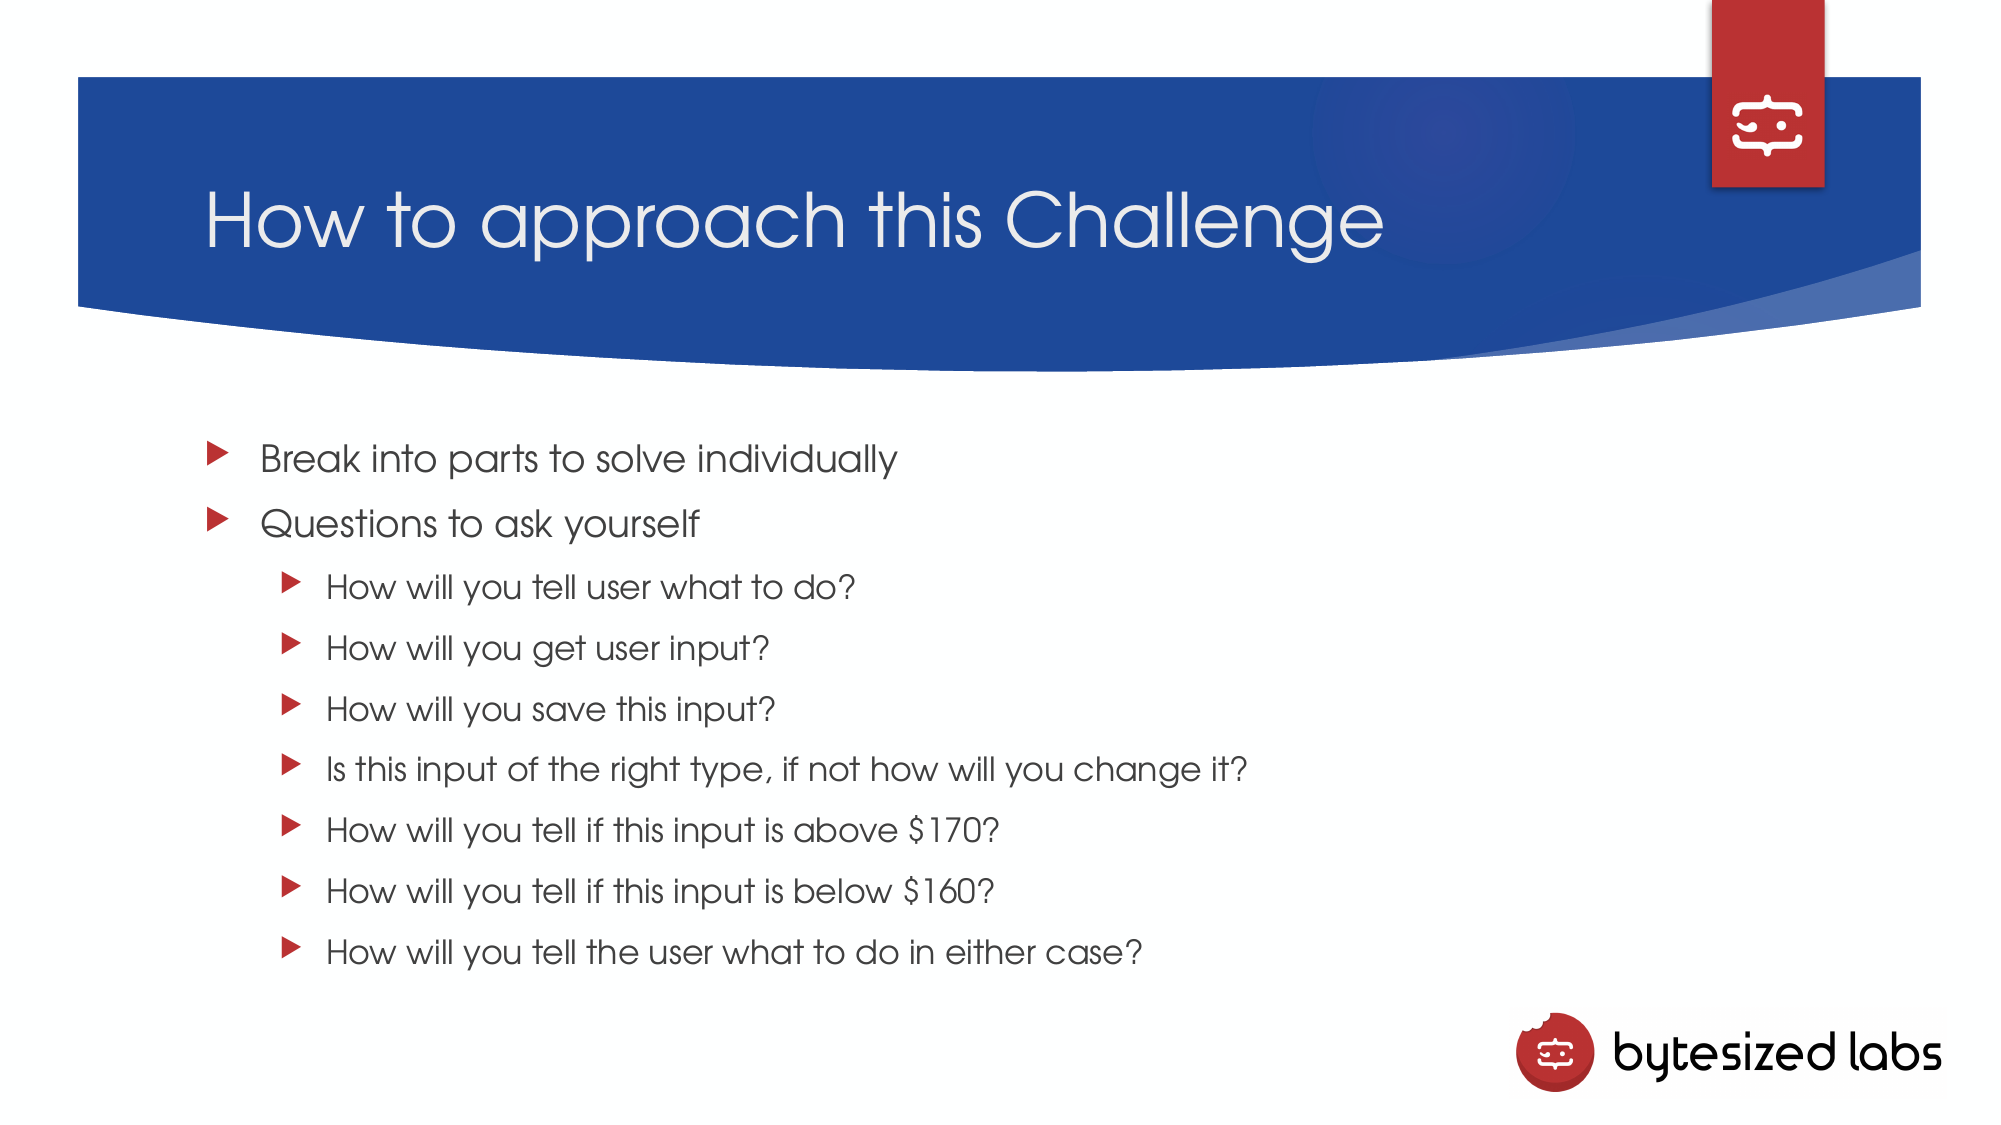

# How to approach this Challenge
Break into parts to solve individually
Questions to ask yourself
How will you tell user what to do?
How will you get user input?
How will you save this input?
Is this input of the right type, if not how will you change it?
How will you tell if this input is above $170?
How will you tell if this input is below $160?
How will you tell the user what to do in either case?